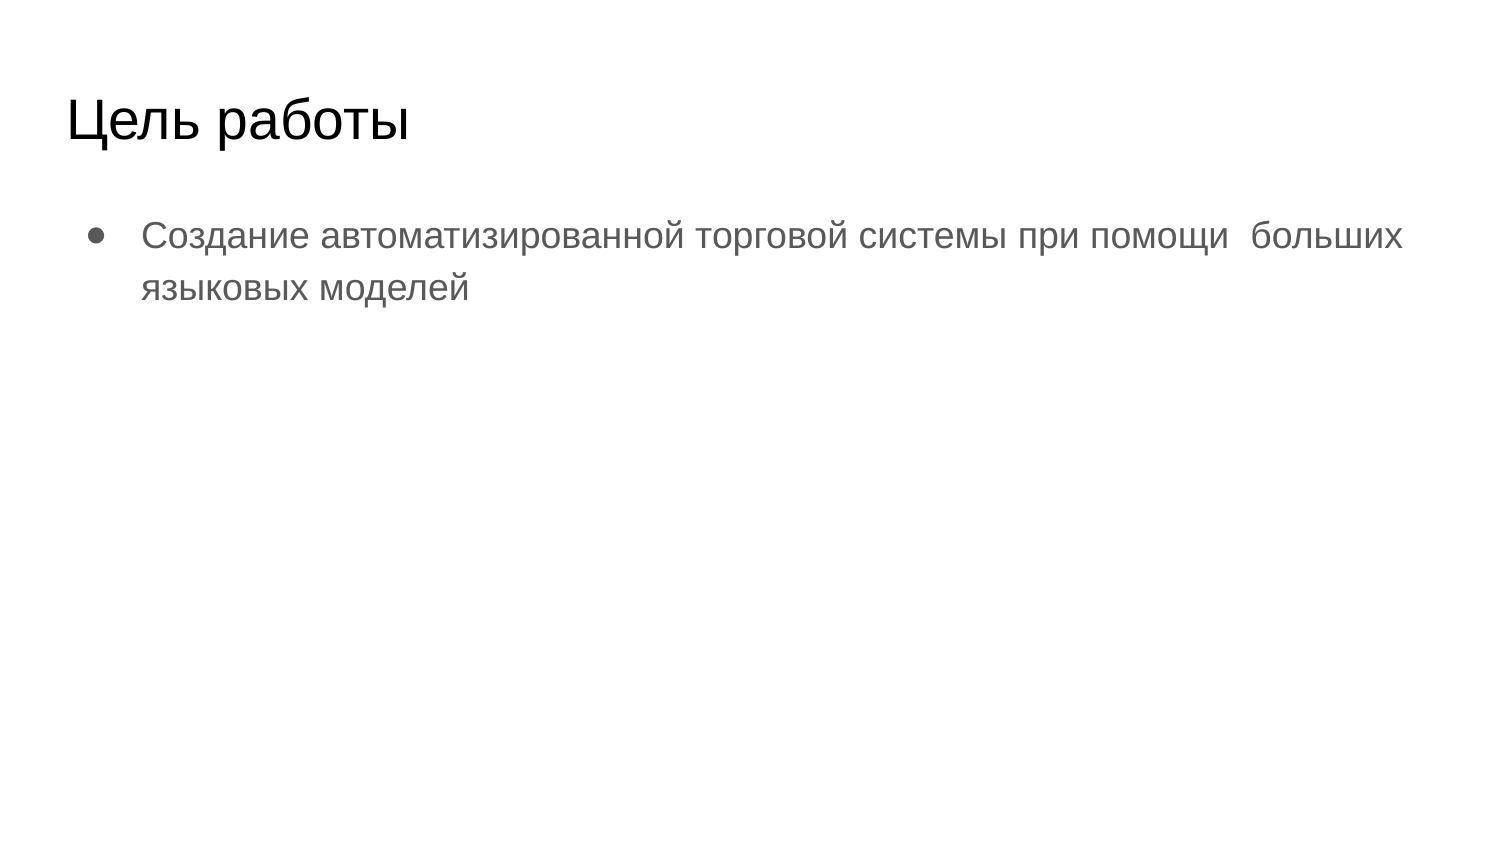

# Цель работы
Создание автоматизированной торговой системы при помощи  больших языковых моделей